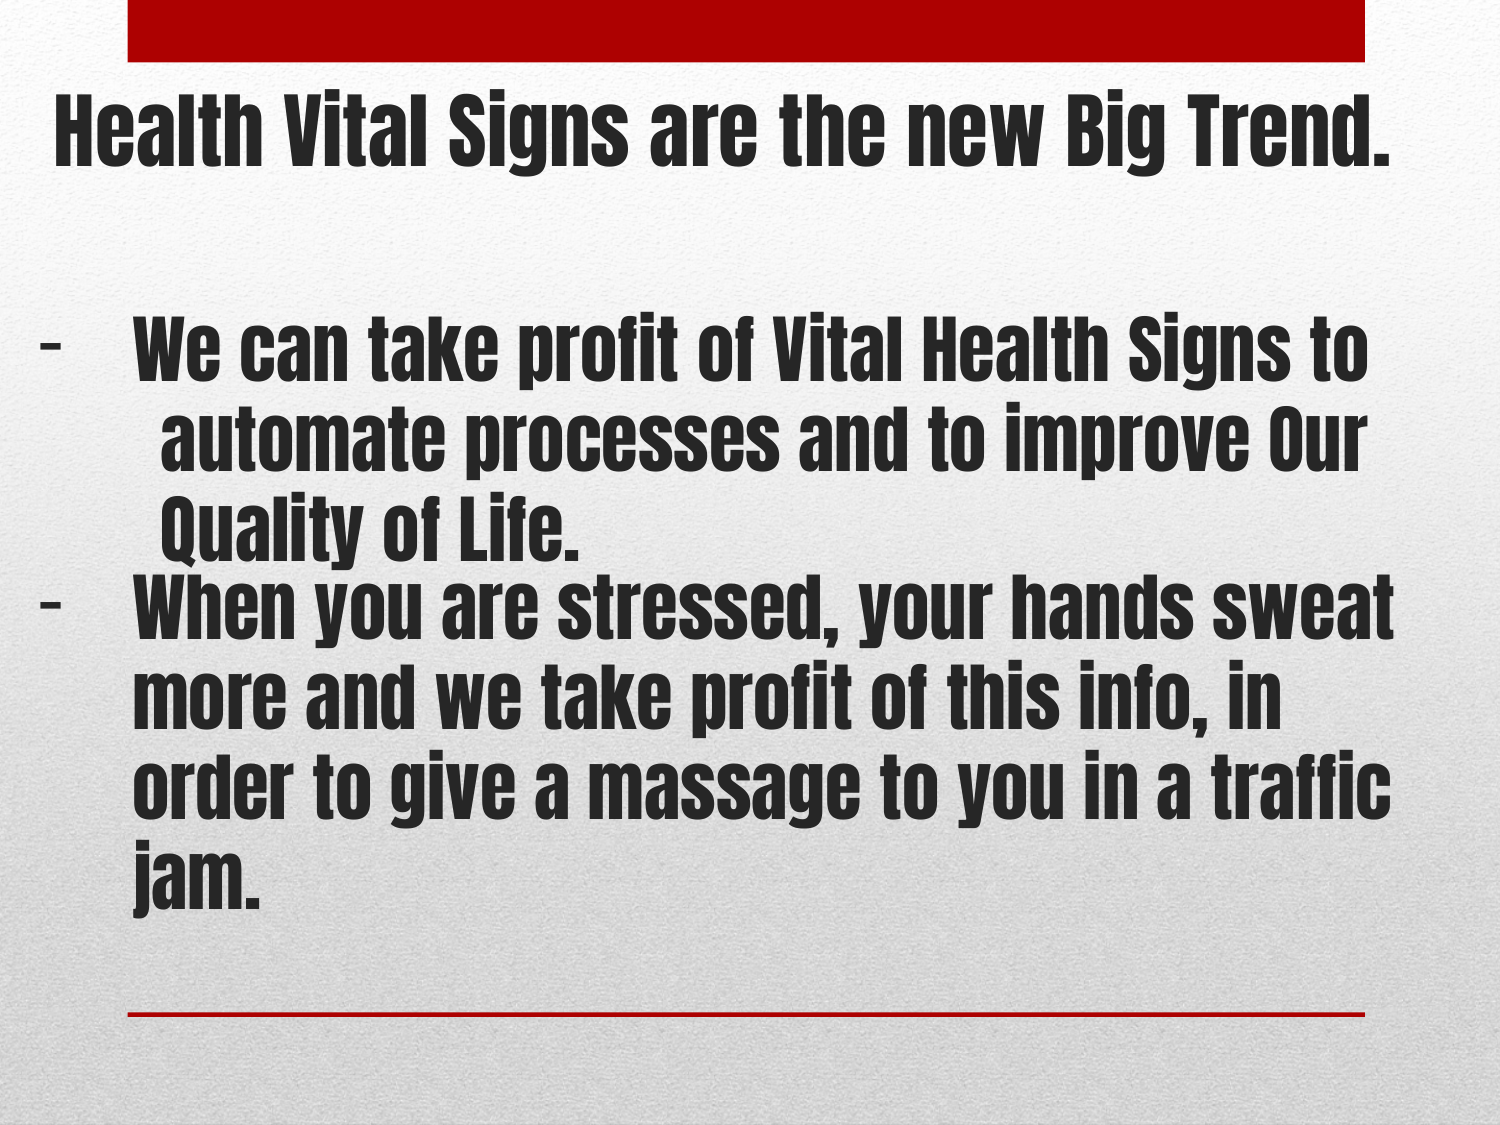

# Health Vital Signs are the new Big Trend.
We can take profit of Vital Health Signs to
       automate processes and to improve Our
       Quality of Life.
When you are stressed, your hands sweat more and we take profit of this info, in order to give a massage to you in a traffic jam.